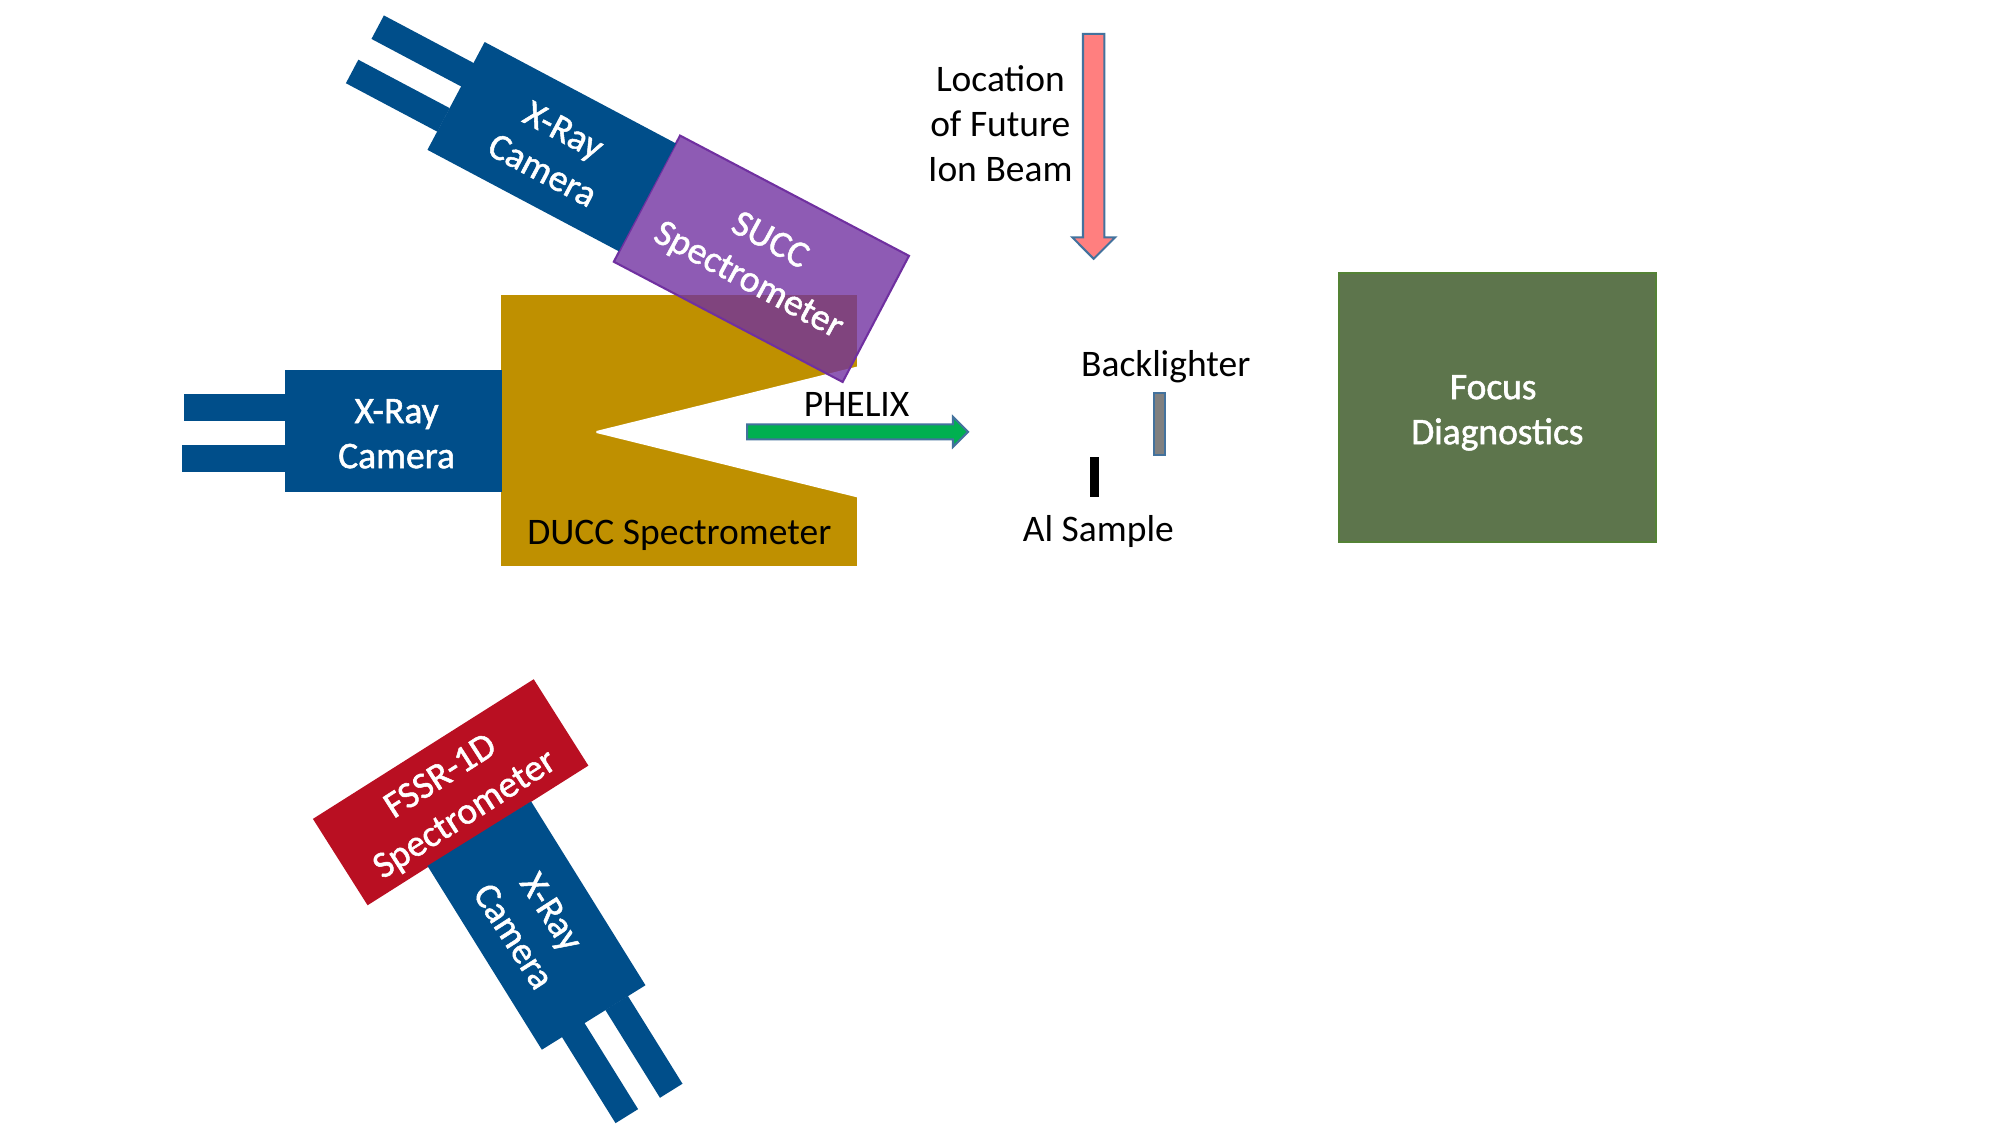

Location of Future Ion Beam

X-Ray
Camera

SUCC
Spectrometer

Backlighter
Focus
Diagnostics

X-Ray
Camera
PHELIX

Al Sample
DUCC Spectrometer
FSSR-1D
Spectrometer

X-Ray
Camera